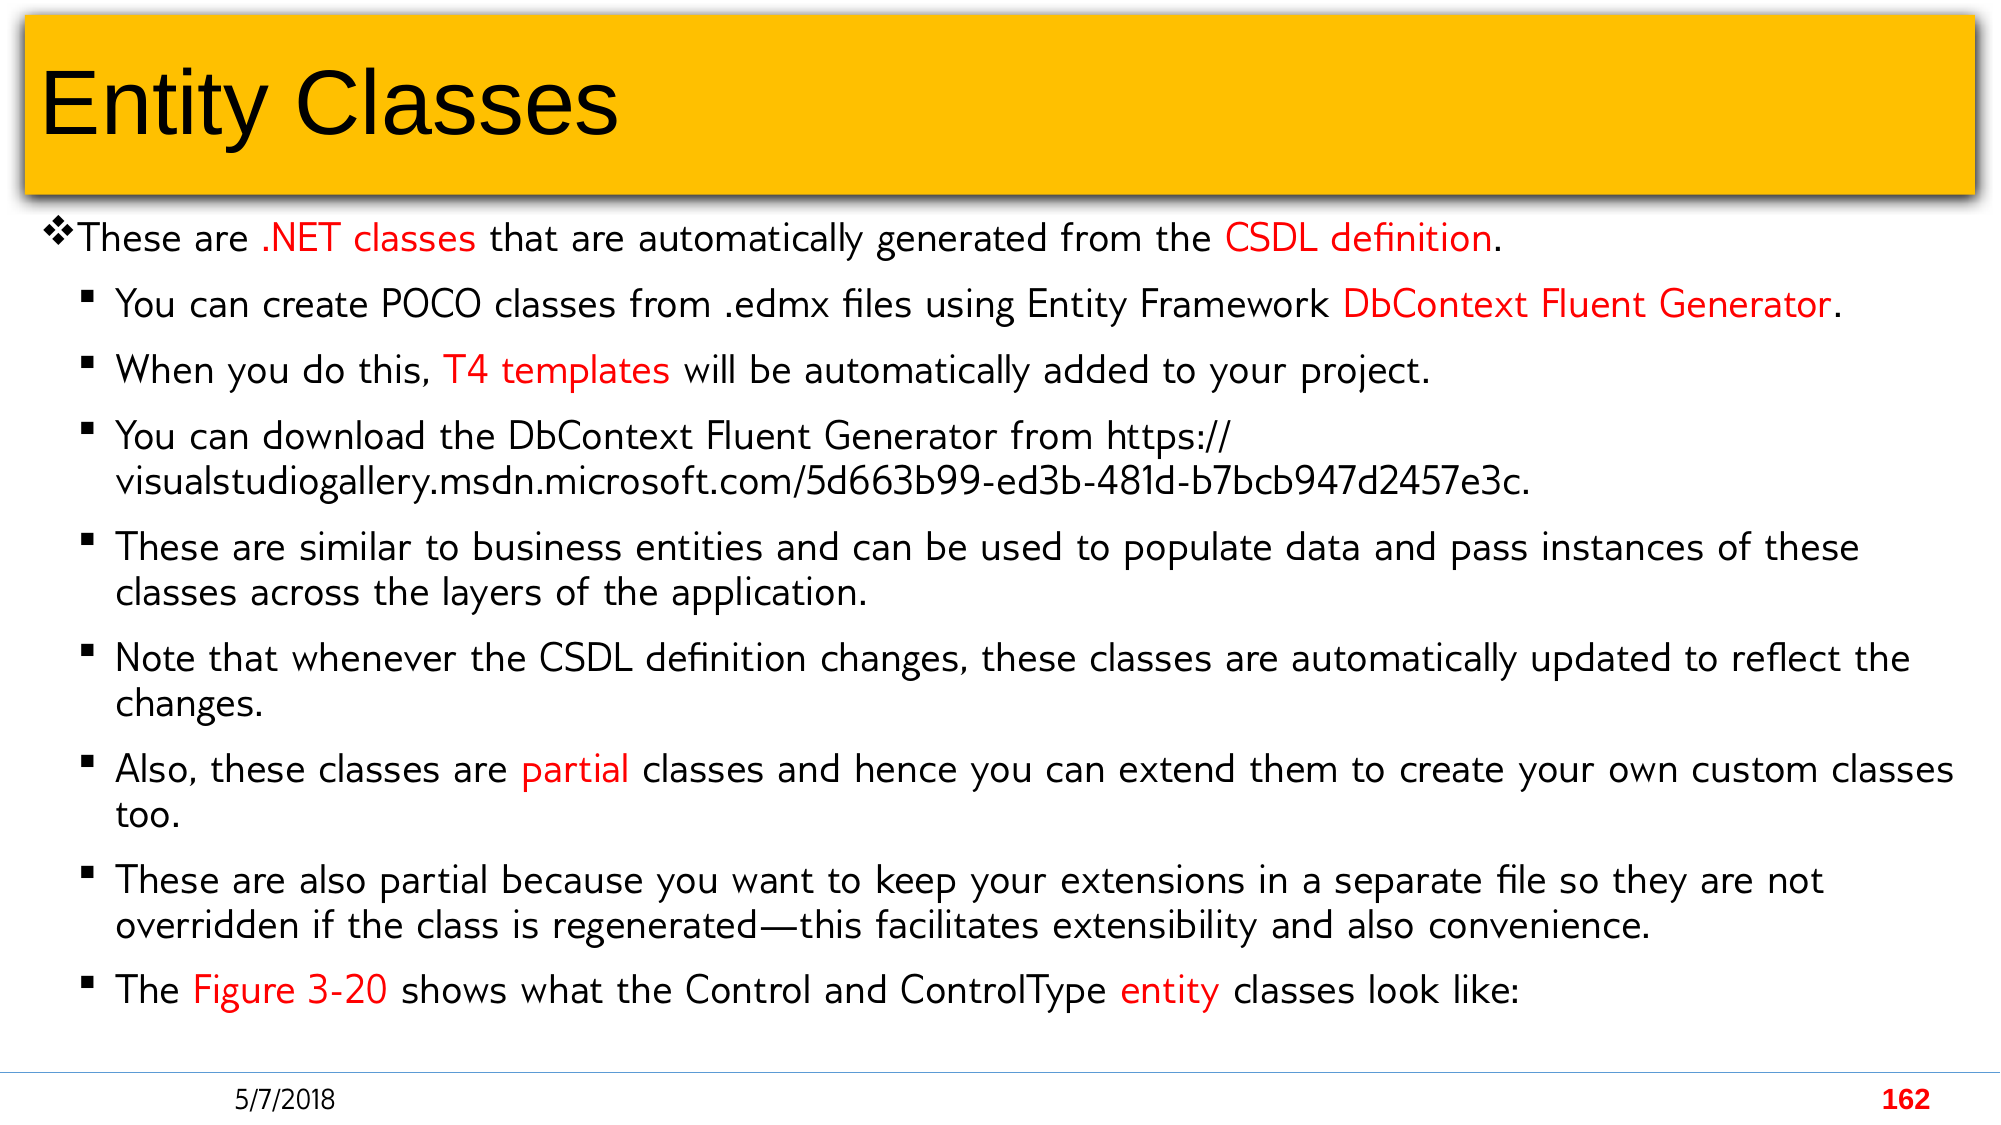

# Entity Classes
These are .NET classes that are automatically generated from the CSDL definition.
You can create POCO classes from .edmx files using Entity Framework DbContext Fluent Generator.
When you do this, T4 templates will be automatically added to your project.
You can download the DbContext Fluent Generator from https:// visualstudiogallery.msdn.microsoft.com/5d663b99-ed3b-481d-b7bcb947d2457e3c.
These are similar to business entities and can be used to populate data and pass instances of these classes across the layers of the application.
Note that whenever the CSDL definition changes, these classes are automatically updated to reflect the changes.
Also, these classes are partial classes and hence you can extend them to create your own custom classes too.
These are also partial because you want to keep your extensions in a separate file so they are not overridden if the class is regenerated—this facilitates extensibility and also convenience.
The Figure 3-20 shows what the Control and ControlType entity classes look like:
5/7/2018
162